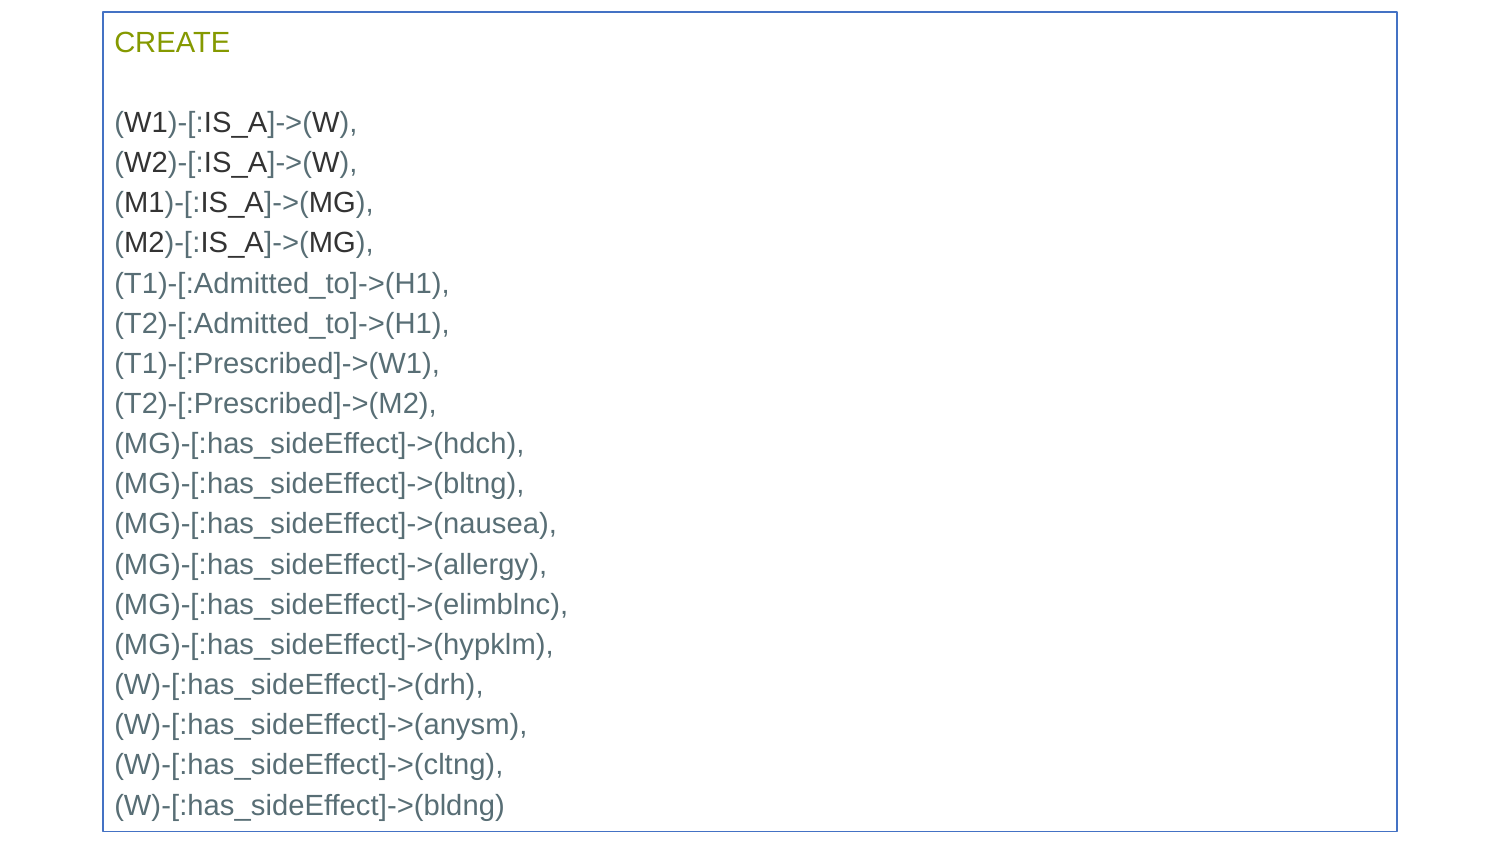

CREATE

(W1)-[:IS_A]->(W),
(W2)-[:IS_A]->(W),
(M1)-[:IS_A]->(MG),
(M2)-[:IS_A]->(MG),
(T1)-[:Admitted_to]->(H1),
(T2)-[:Admitted_to]->(H1),
(T1)-[:Prescribed]->(W1),
(T2)-[:Prescribed]->(M2),
(MG)-[:has_sideEffect]->(hdch),
(MG)-[:has_sideEffect]->(bltng),
(MG)-[:has_sideEffect]->(nausea),
(MG)-[:has_sideEffect]->(allergy),
(MG)-[:has_sideEffect]->(elimblnc),
(MG)-[:has_sideEffect]->(hypklm),
(W)-[:has_sideEffect]->(drh),
(W)-[:has_sideEffect]->(anysm),
(W)-[:has_sideEffect]->(cltng),
(W)-[:has_sideEffect]->(bldng)